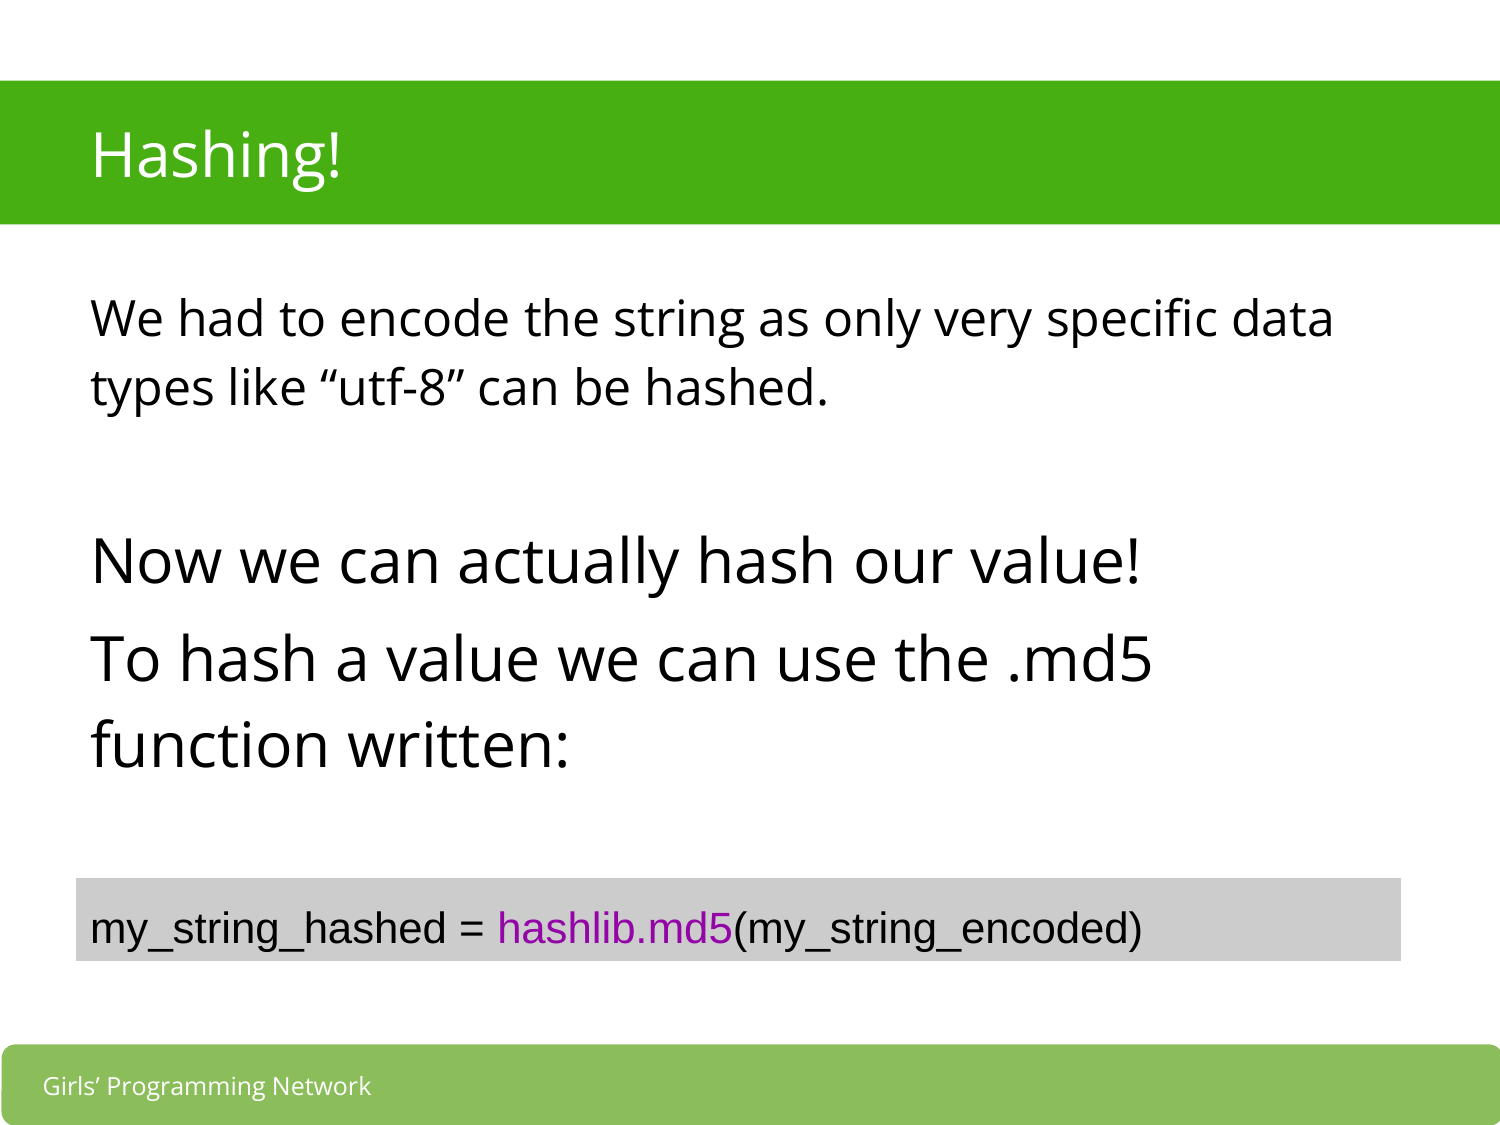

# Hashing!
We had to encode the string as only very specific data types like “utf-8” can be hashed.

Now we can actually hash our value!
To hash a value we can use the .md5 function written:

my_string_hashed = hashlib.md5(my_string_encoded)